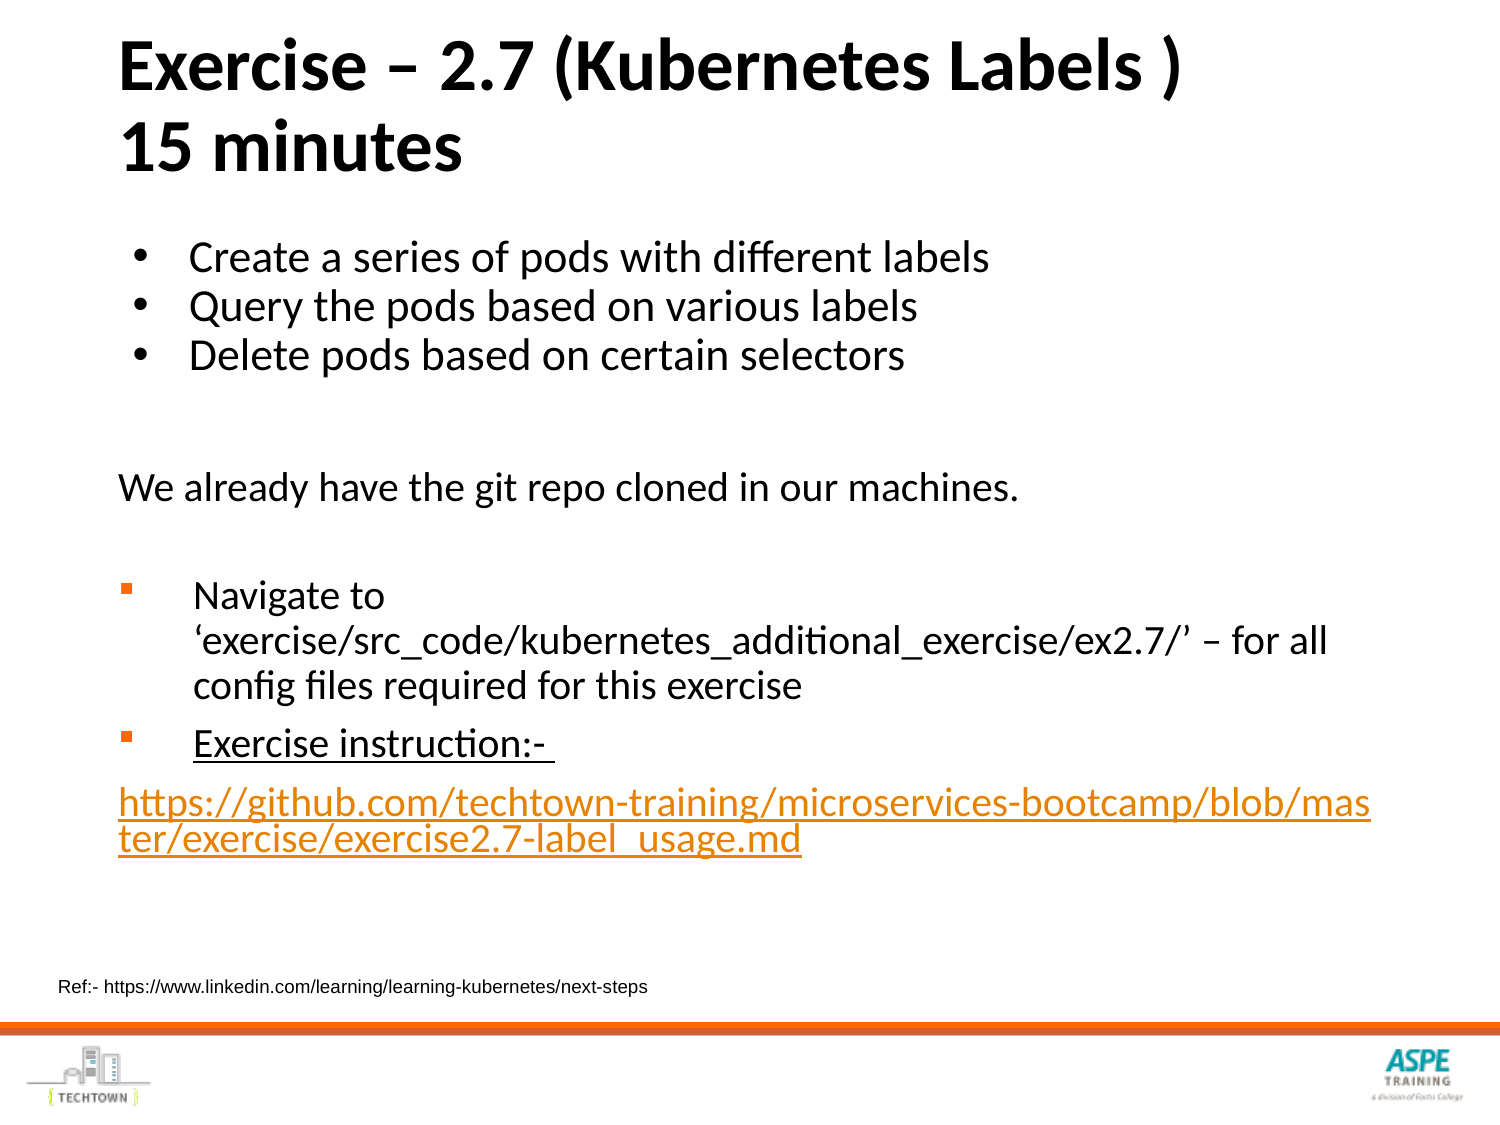

# Exercise – 2.7 (Kubernetes Labels ) 15 minutes
Create a series of pods with different labels
Query the pods based on various labels
Delete pods based on certain selectors

We already have the git repo cloned in our machines.

Navigate to ‘exercise/src_code/kubernetes_additional_exercise/ex2.7/’ – for all config files required for this exercise
Exercise instruction:-
https://github.com/techtown-training/microservices-bootcamp/blob/master/exercise/exercise2.7-label_usage.md

Ref:- https://www.linkedin.com/learning/learning-kubernetes/next-steps